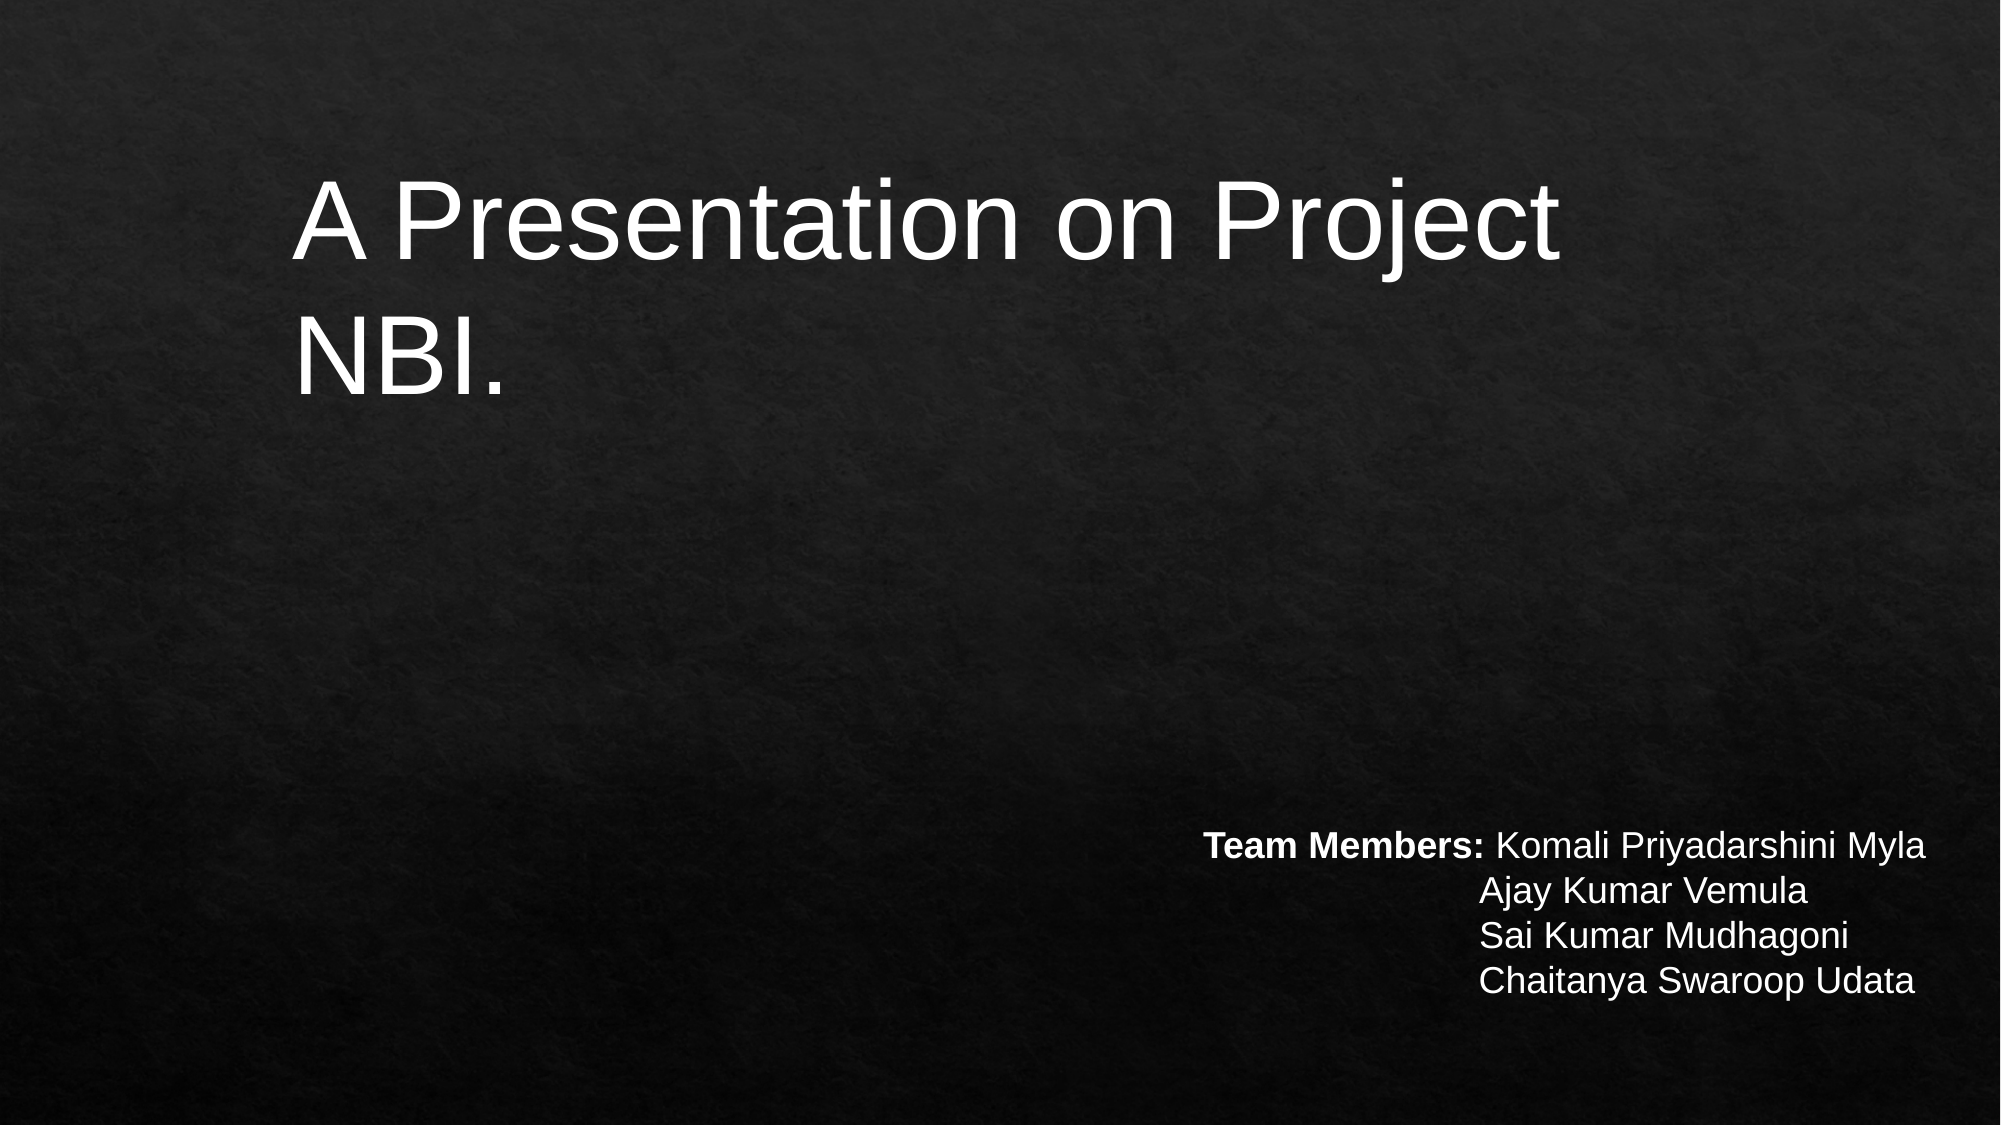

A Presentation on Project NBI.
Team Members: Komali Priyadarshini Myla
	            Ajay Kumar Vemula
	            Sai Kumar Mudhagoni
	            Chaitanya Swaroop Udata